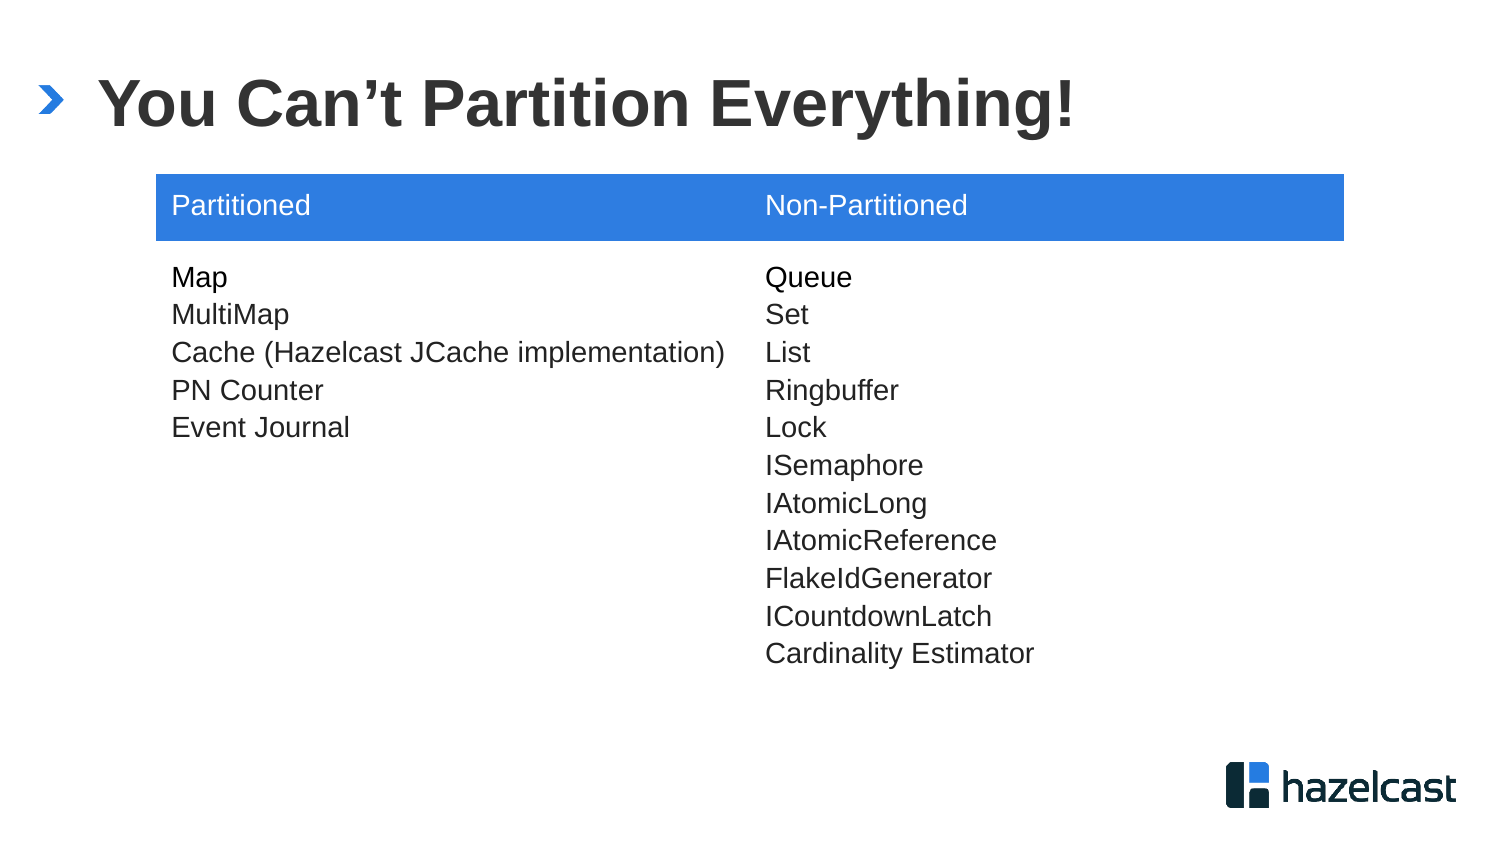

# You Can’t Partition Everything!
| Partitioned | Non-Partitioned |
| --- | --- |
| Map MultiMap Cache (Hazelcast JCache implementation) PN Counter Event Journal | Queue Set List Ringbuffer Lock ISemaphore IAtomicLong IAtomicReference FlakeIdGenerator ICountdownLatch Cardinality Estimator |